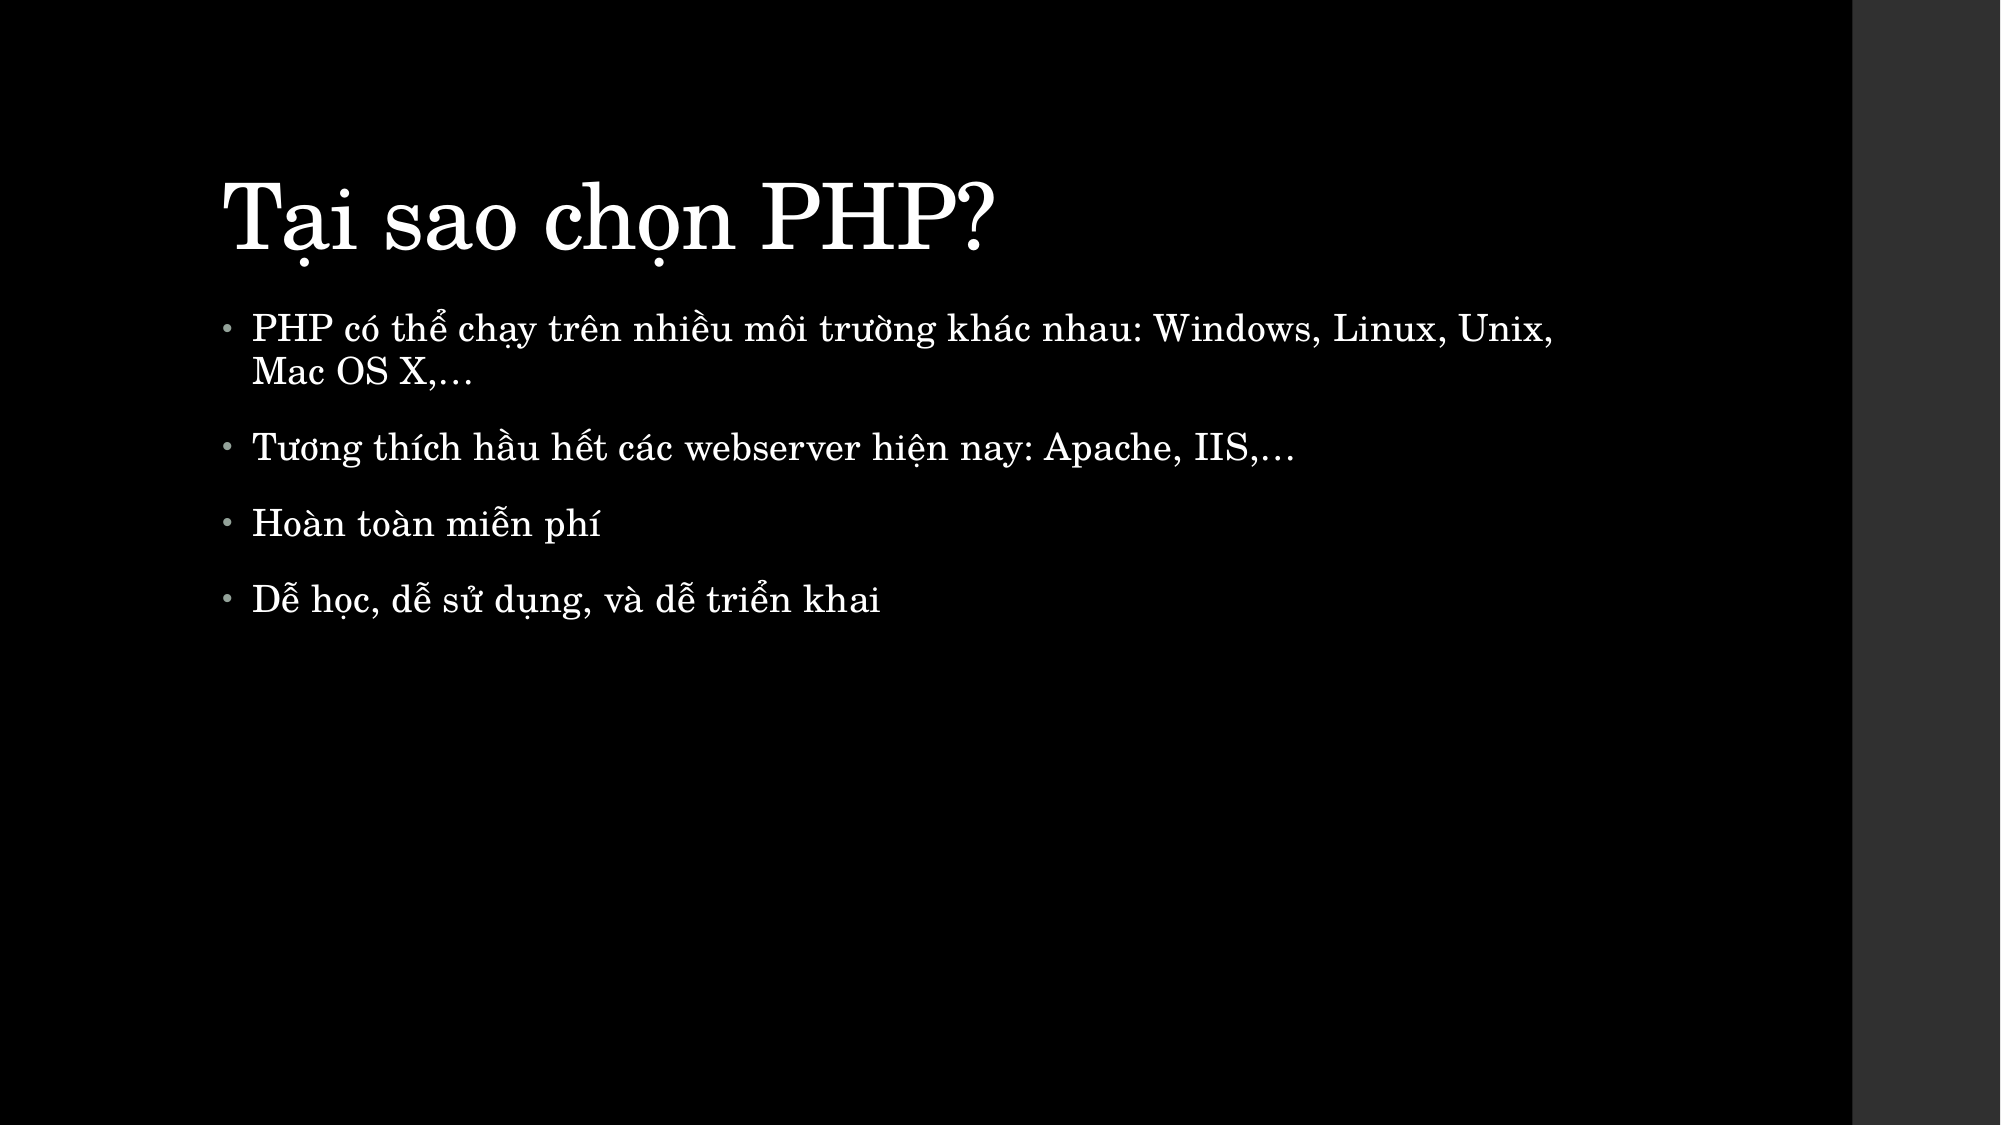

# Tại sao chọn PHP?
PHP có thể chạy trên nhiều môi trường khác nhau: Windows, Linux, Unix, Mac OS X,…
Tương thích hầu hết các webserver hiện nay: Apache, IIS,…
Hoàn toàn miễn phí
Dễ học, dễ sử dụng, và dễ triển khai